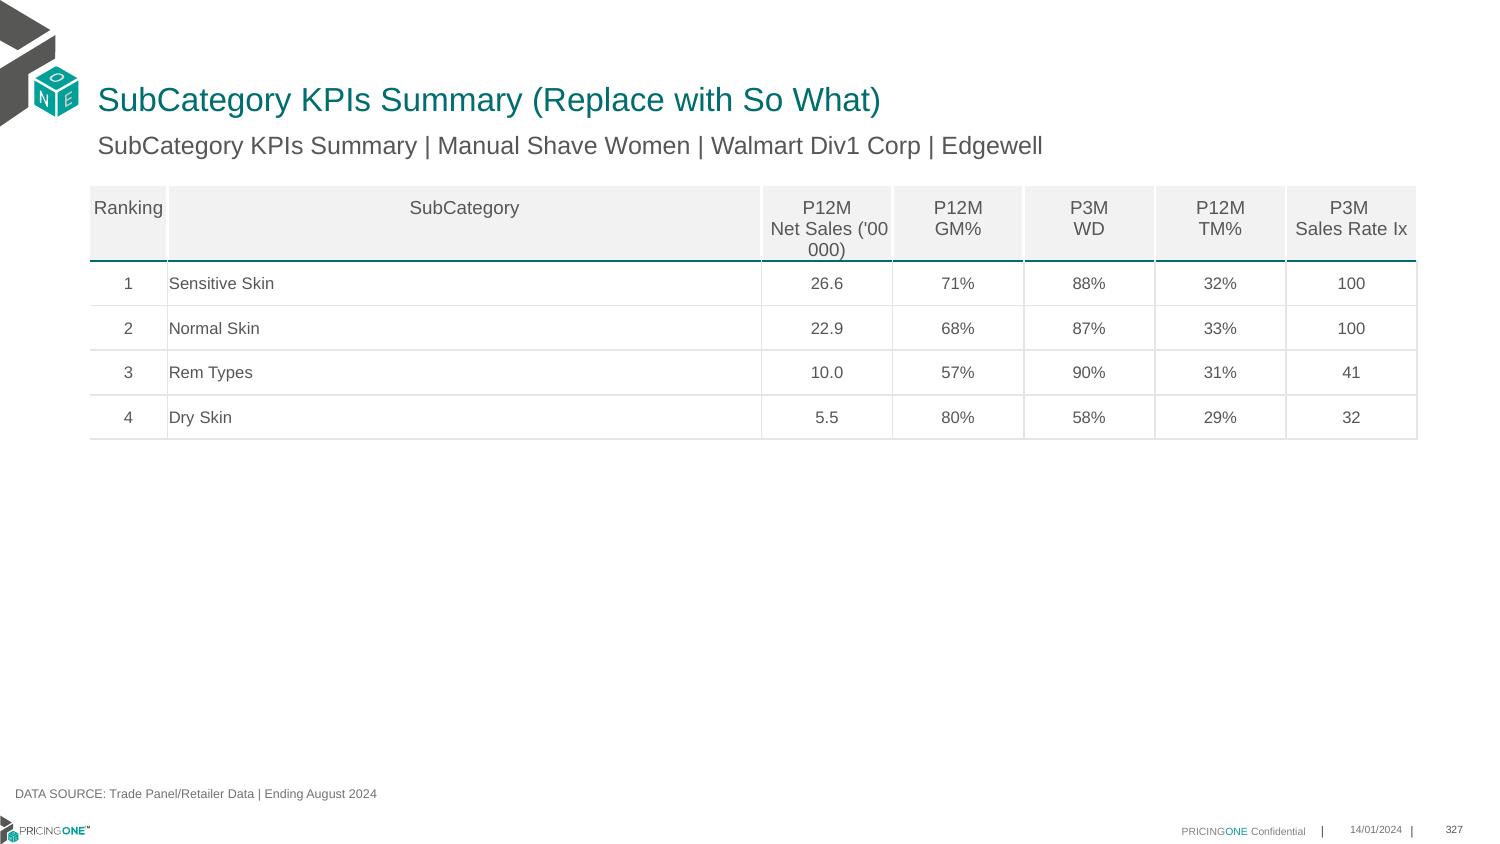

# SubCategory KPIs Summary (Replace with So What)
SubCategory KPIs Summary | Manual Shave Women | Walmart Div1 Corp | Edgewell
| Ranking | SubCategory | P12M Net Sales ('00 000) | P12M GM% | P3M WD | P12M TM% | P3M Sales Rate Ix |
| --- | --- | --- | --- | --- | --- | --- |
| 1 | Sensitive Skin | 26.6 | 71% | 88% | 32% | 100 |
| 2 | Normal Skin | 22.9 | 68% | 87% | 33% | 100 |
| 3 | Rem Types | 10.0 | 57% | 90% | 31% | 41 |
| 4 | Dry Skin | 5.5 | 80% | 58% | 29% | 32 |
DATA SOURCE: Trade Panel/Retailer Data | Ending August 2024

14/01/2024
327